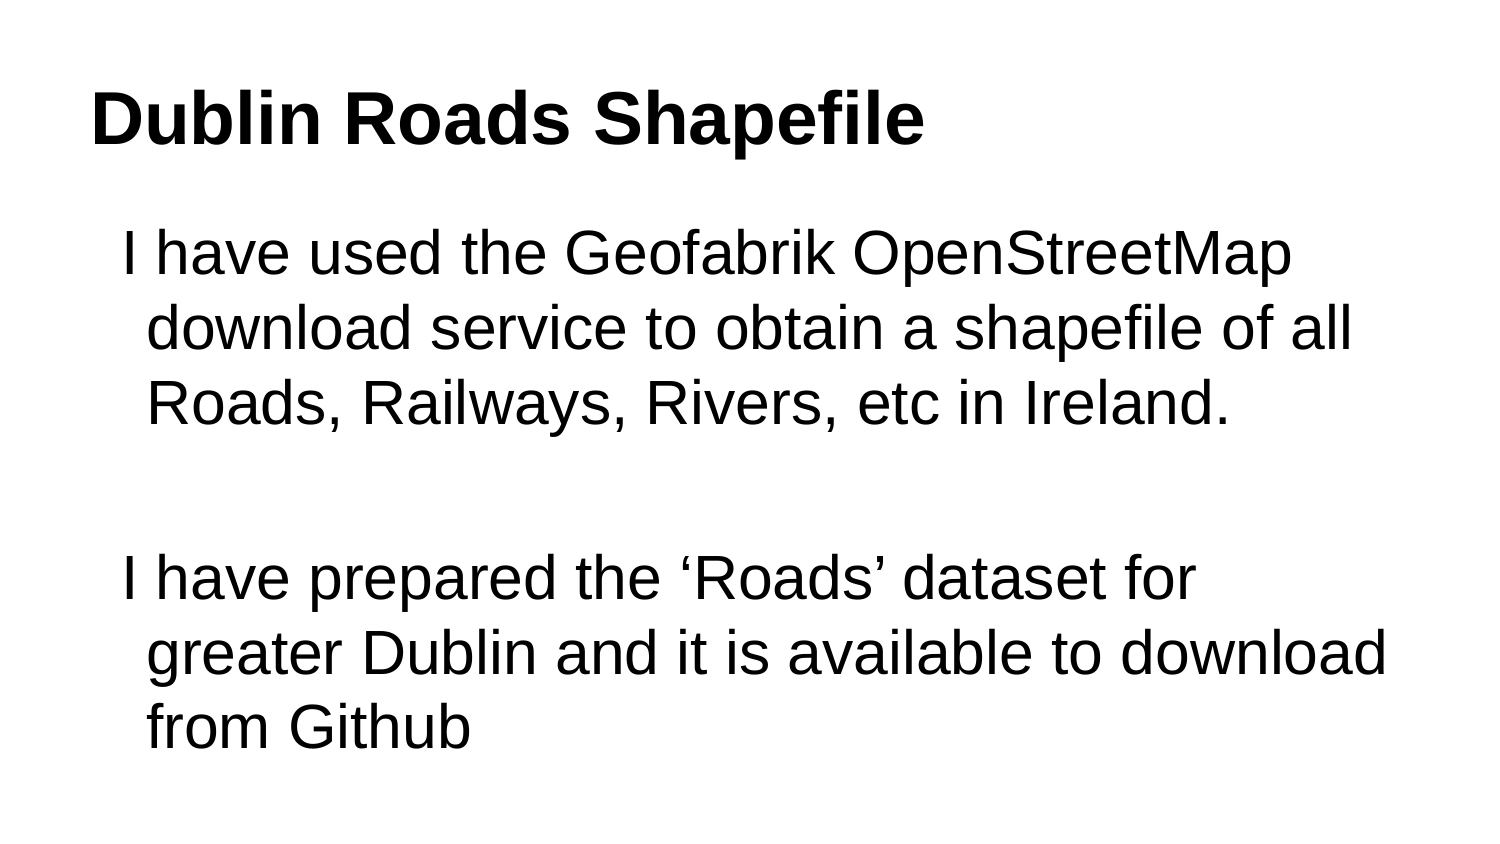

# Dublin Roads Shapefile
I have used the Geofabrik OpenStreetMap download service to obtain a shapefile of all Roads, Railways, Rivers, etc in Ireland.

I have prepared the ‘Roads’ dataset for greater Dublin and it is available to download from Github